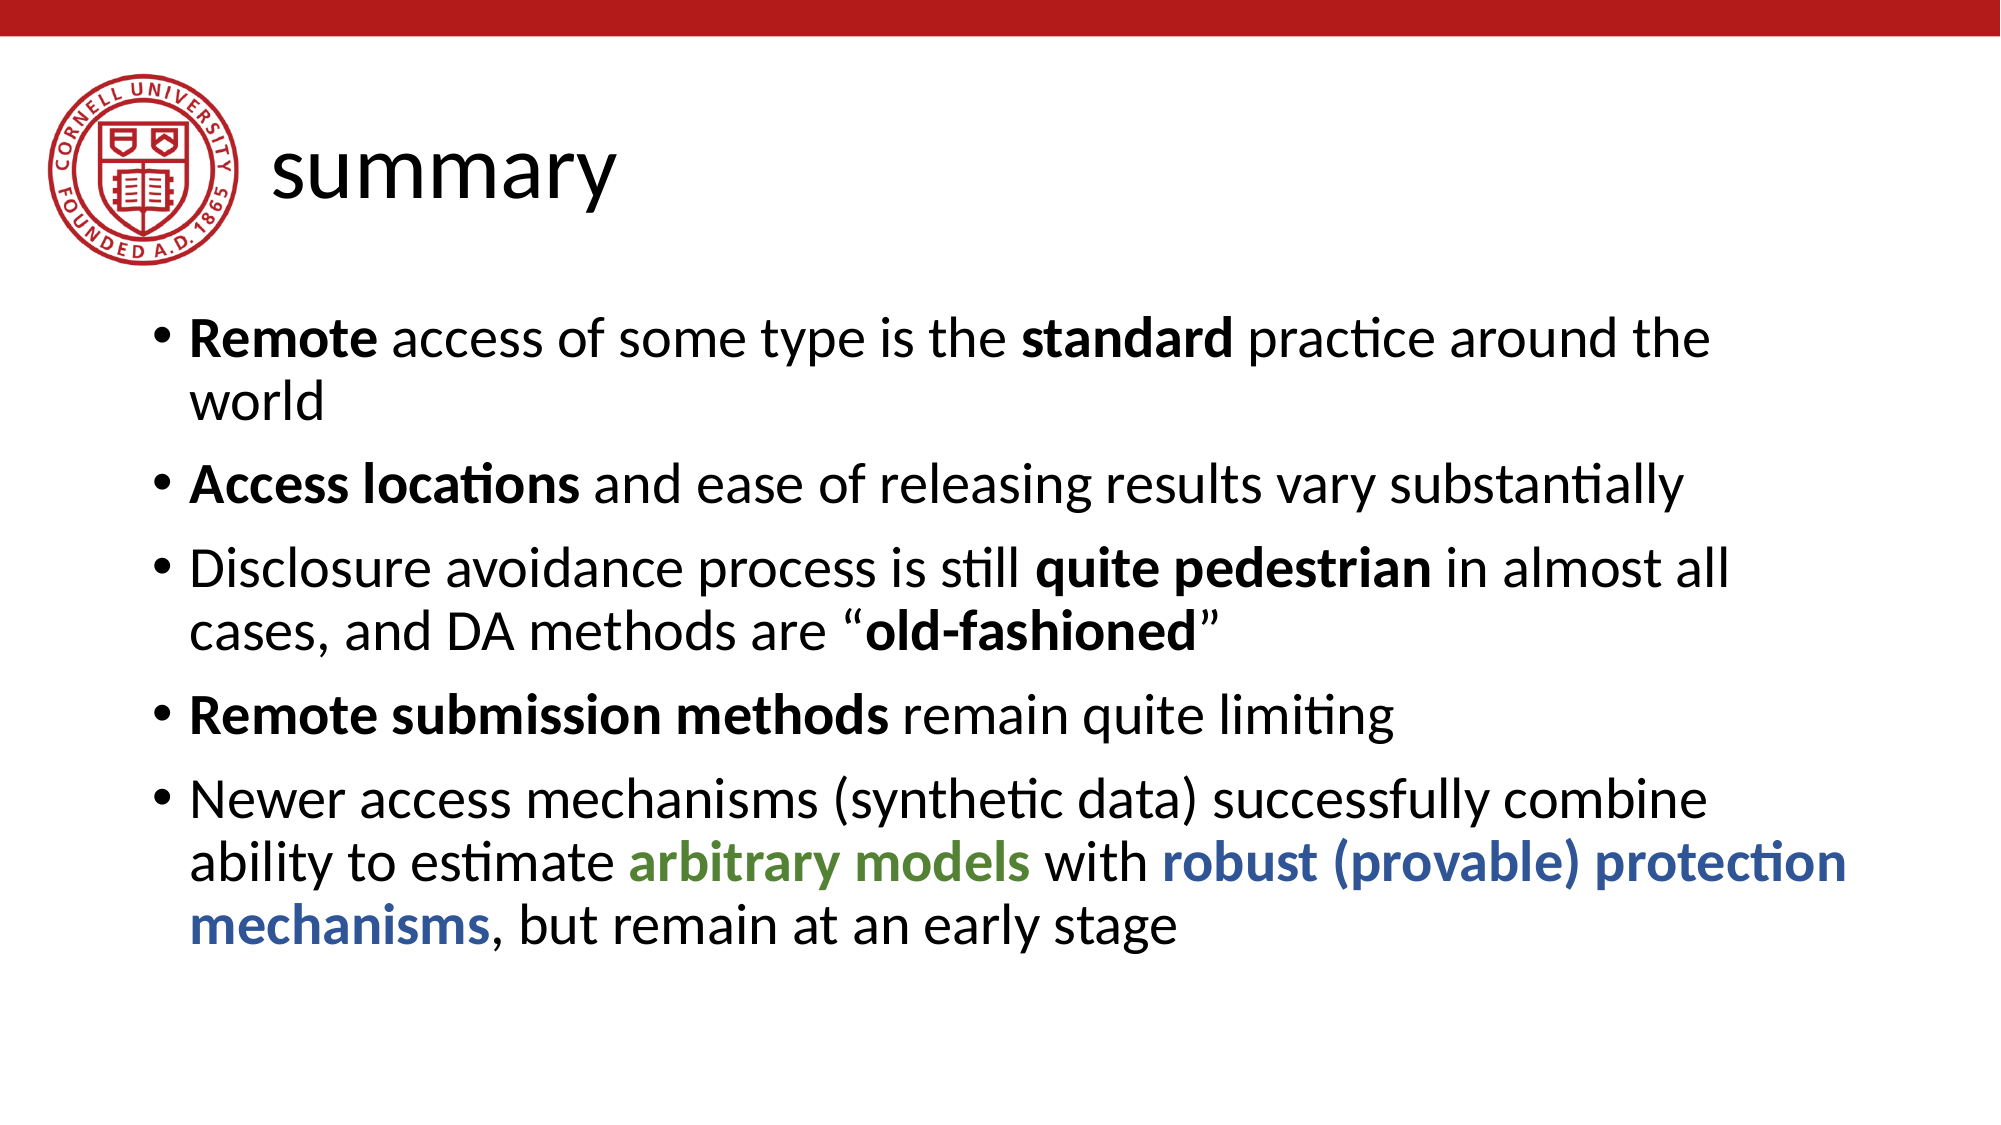

# summary
Remote access of some type is the standard practice around the world
Access locations and ease of releasing results vary substantially
Disclosure avoidance process is still quite pedestrian in almost all cases, and DA methods are “old-fashioned”
Remote submission methods remain quite limiting
Newer access mechanisms (synthetic data) successfully combine ability to estimate arbitrary models with robust (provable) protection mechanisms, but remain at an early stage